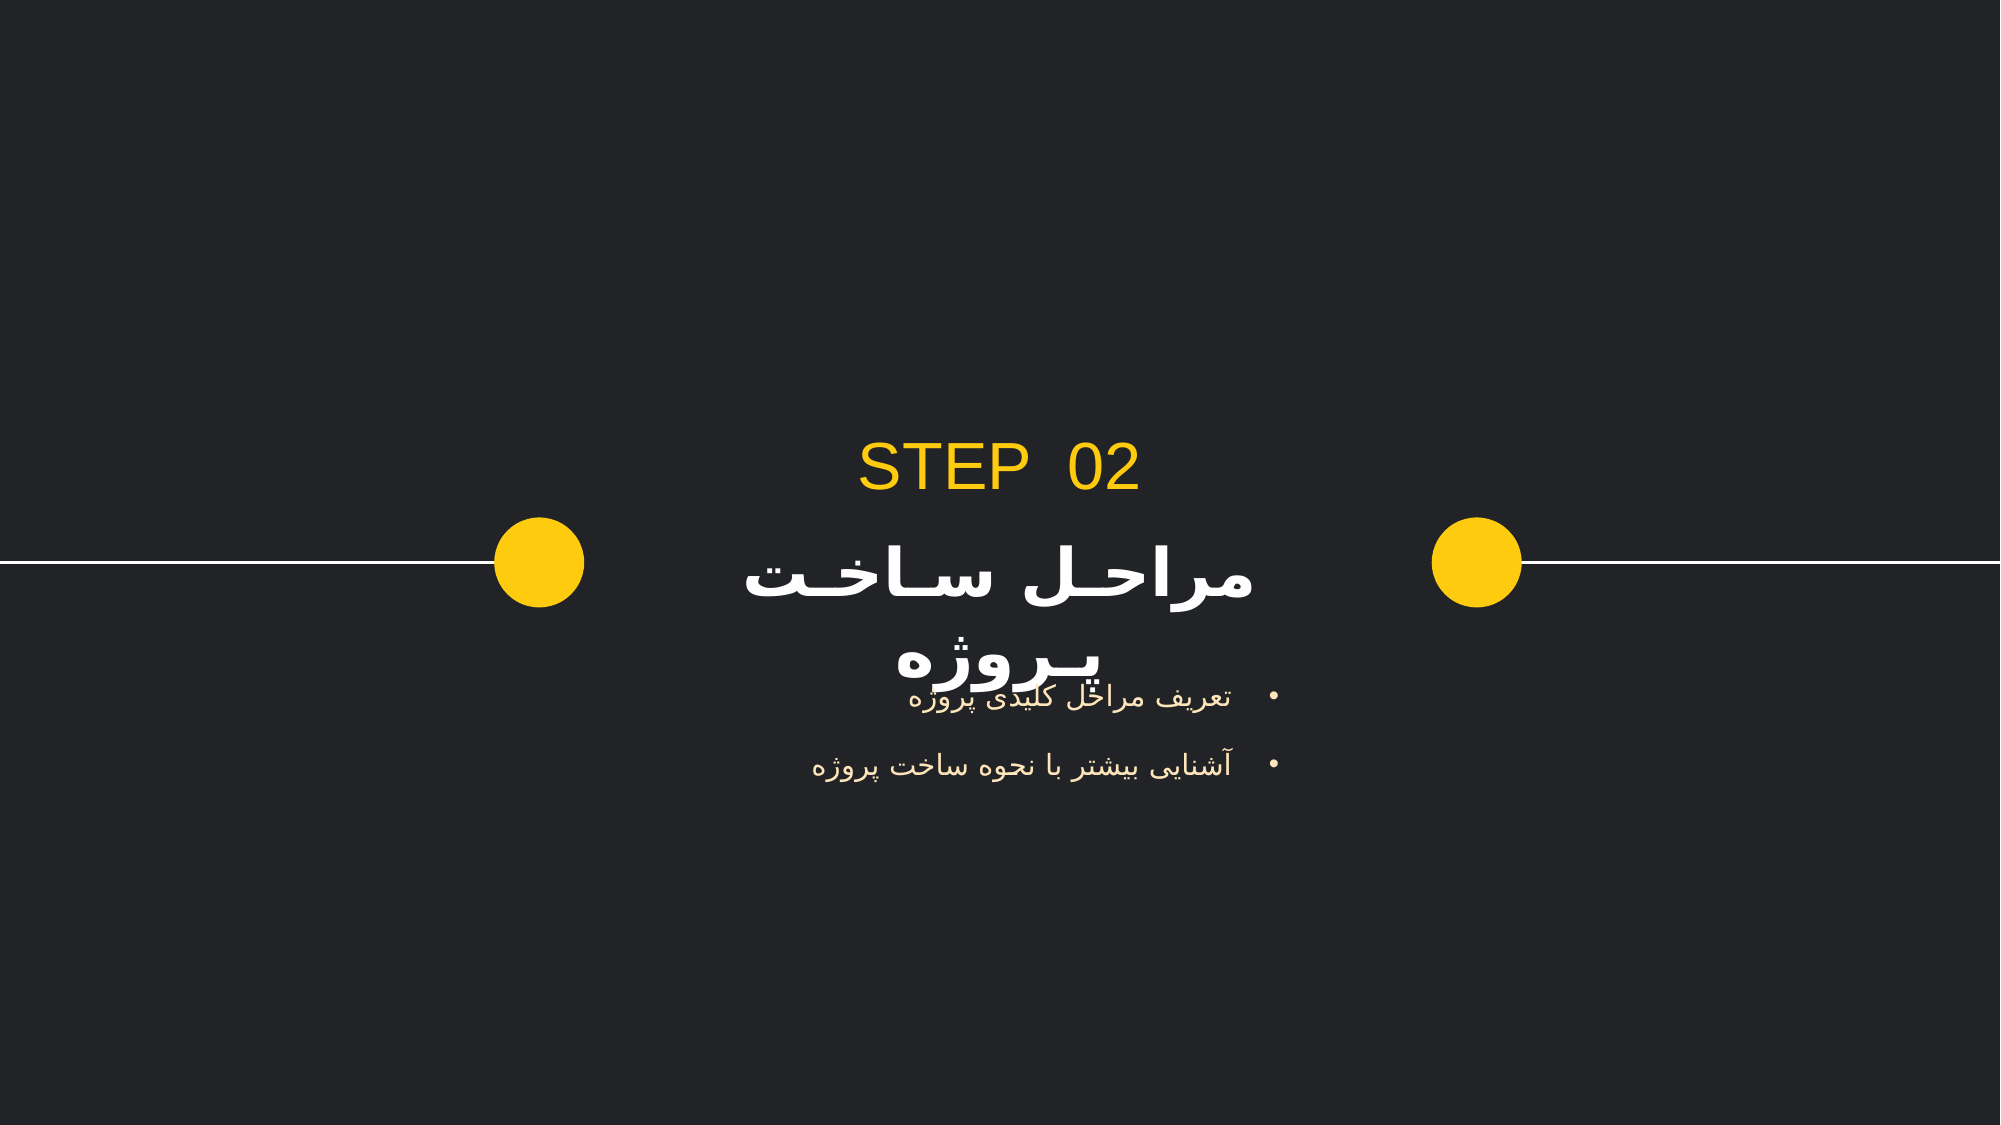

STEP  02

مراحـل سـاخـت پـروژه

تعریف مراحل کلیدی پروژه
آشنایی بیشتر با نحوه ساخت پروژه